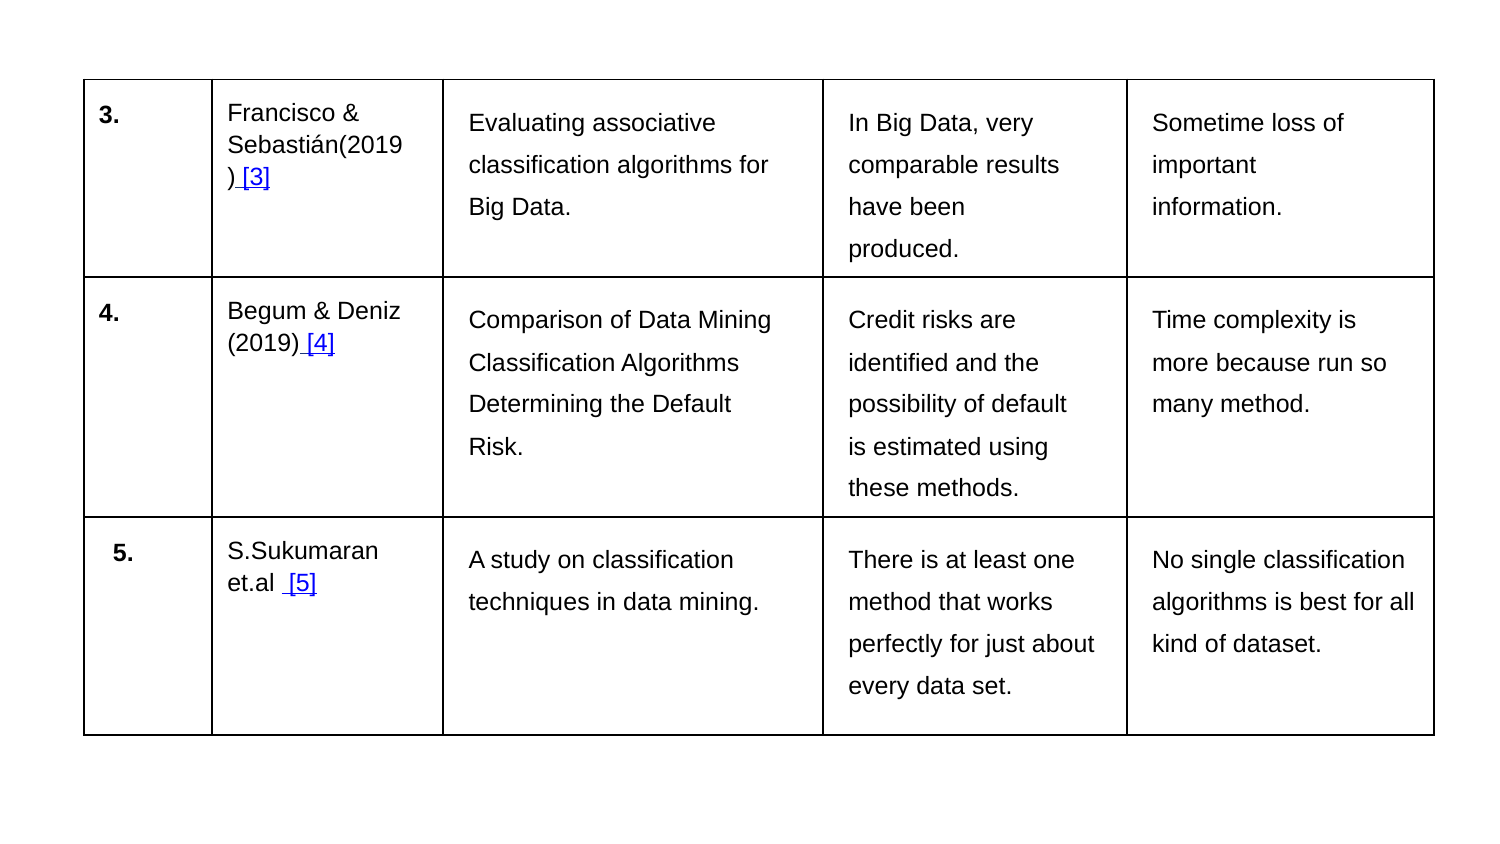

| 3. | Francisco & Sebastián(2019) [3] | Evaluating associative classification algorithms for Big Data. | In Big Data, very comparable results have been produced. | Sometime loss of important information. |
| --- | --- | --- | --- | --- |
| 4. | Begum & Deniz (2019) [4] | Comparison of Data Mining Classification Algorithms Determining the Default Risk. | Credit risks are identified and the possibility of default is estimated using these methods. | Time complexity is more because run so many method. |
| 5. | S.Sukumaran et.al [5] | A study on classification techniques in data mining. | There is at least one method that works perfectly for just about every data set. | No single classification algorithms is best for all kind of dataset. |